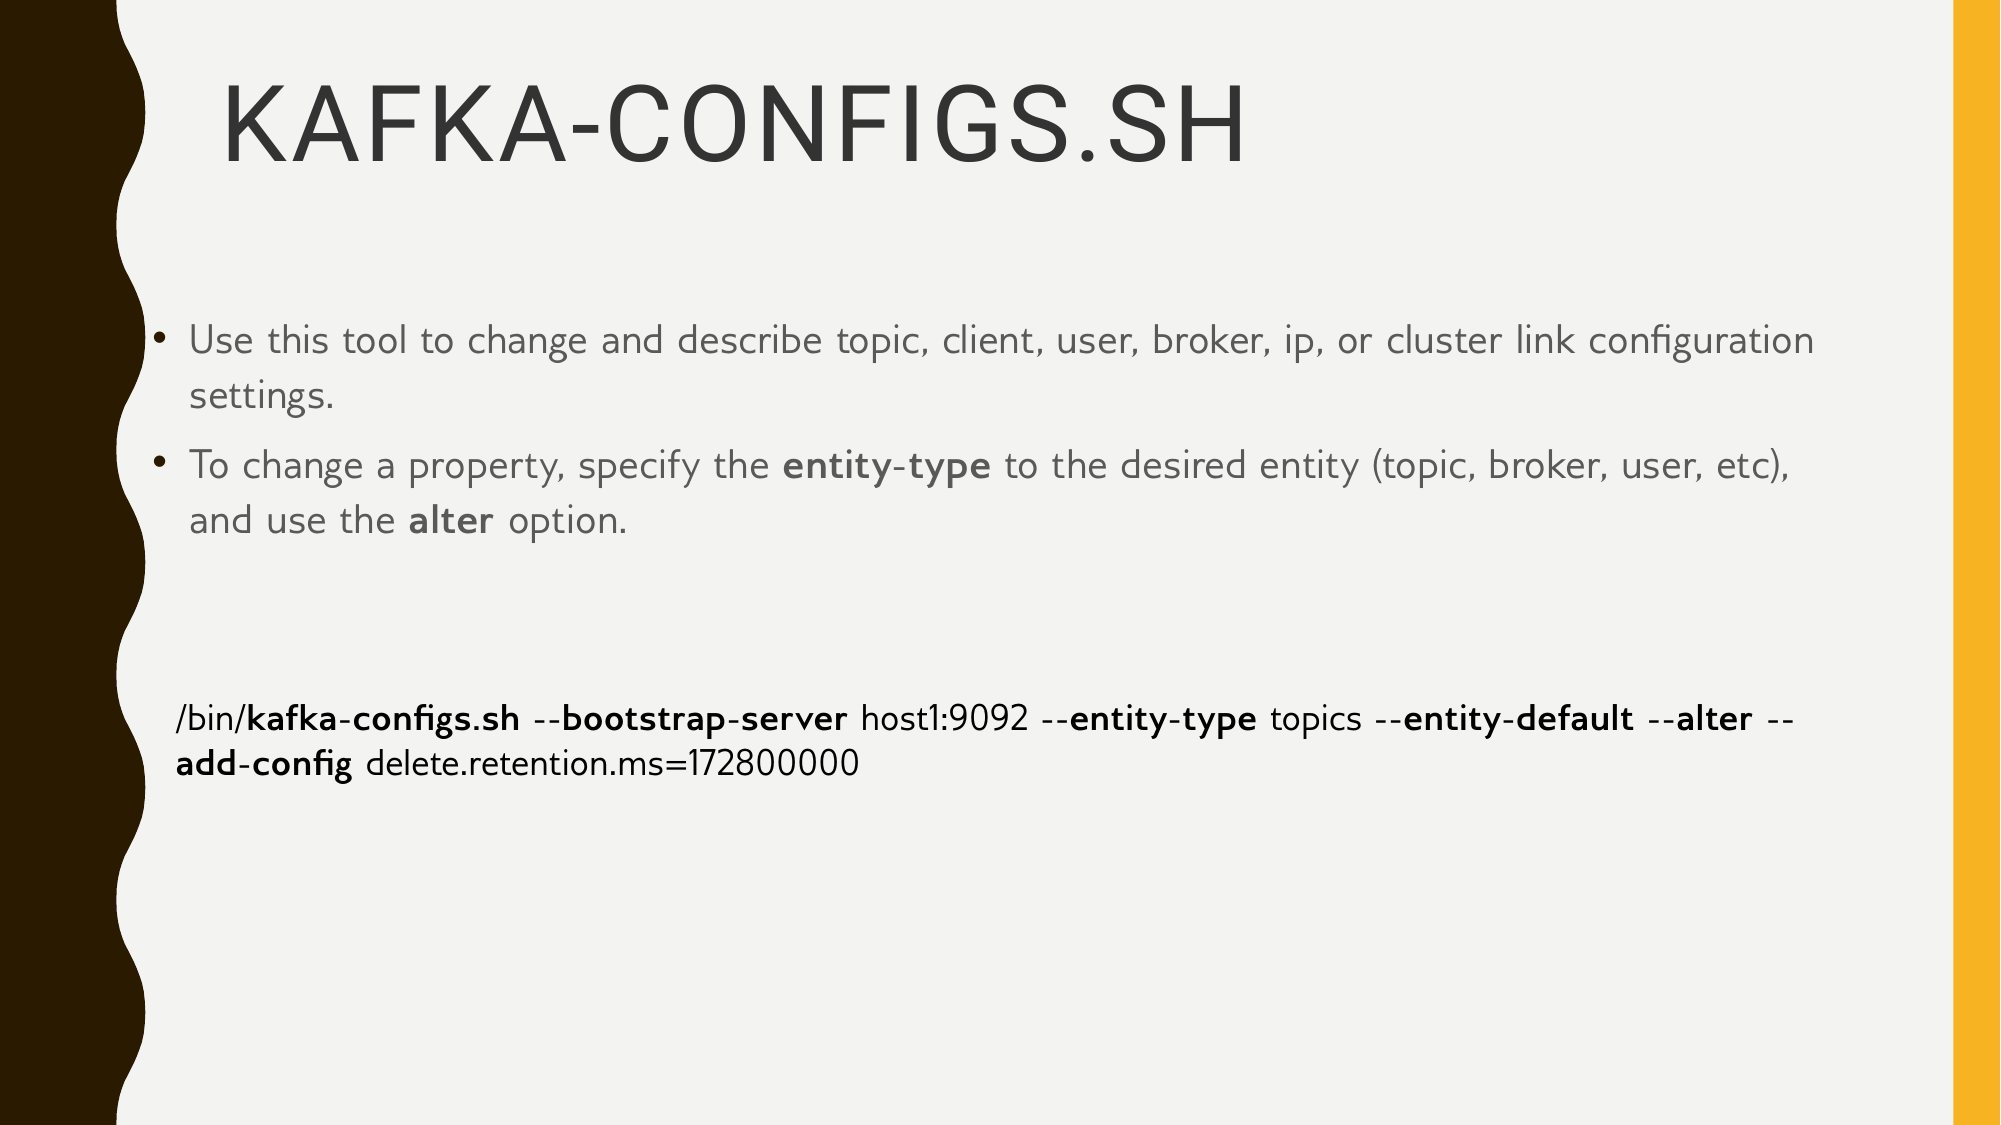

# kafka-configs.sh
Use this tool to change and describe topic, client, user, broker, ip, or cluster link configuration settings.
To change a property, specify the entity-type to the desired entity (topic, broker, user, etc), and use the alter option.
/bin/kafka-configs.sh --bootstrap-server host1:9092 --entity-type topics --entity-default --alter --add-config delete.retention.ms=172800000